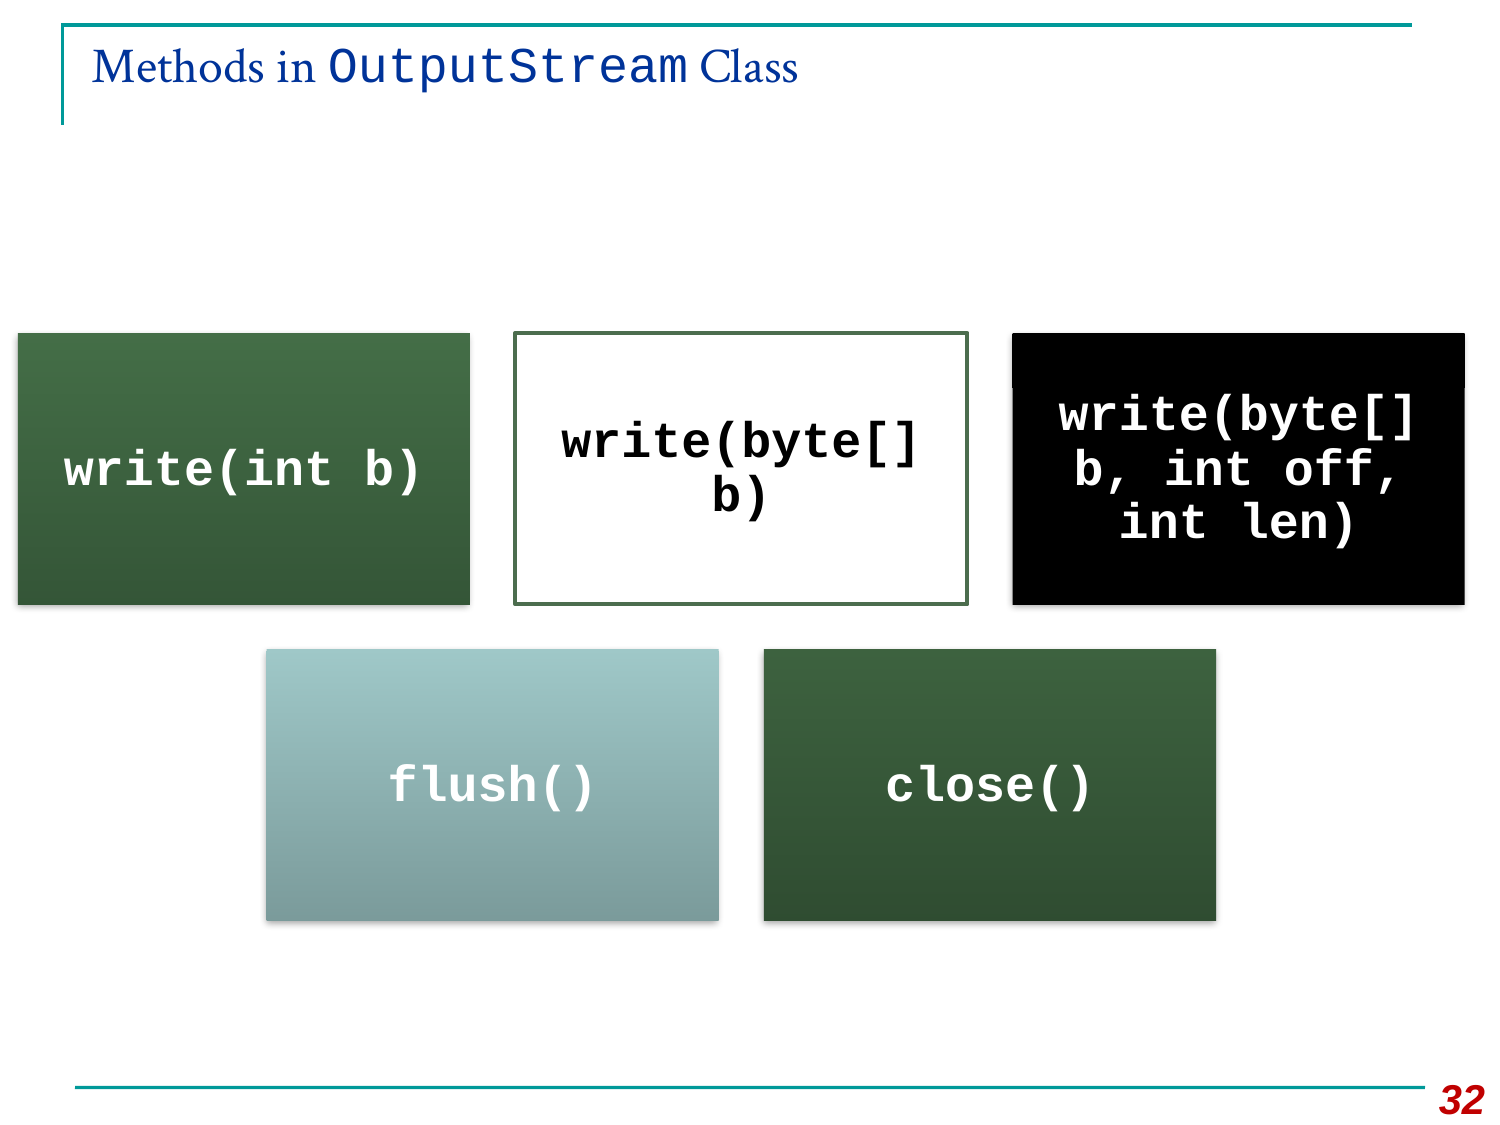

# Methods in OutputStream Class
write(int b)
write(byte[] b)
write(byte[] b, int off, int len)
flush()
close()
32